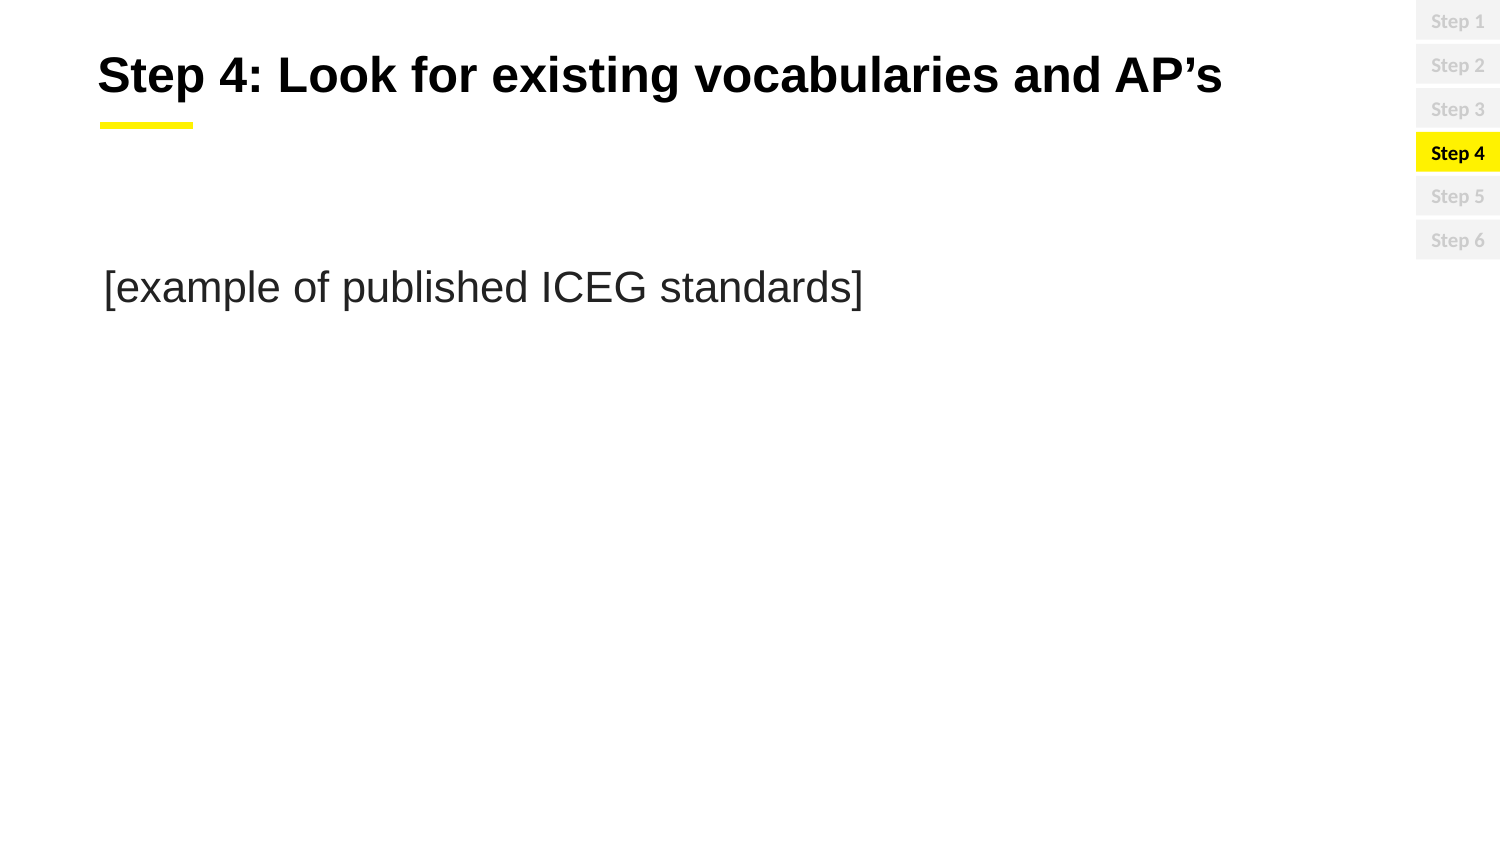

Step 1
Step 4: Look for existing vocabularies and AP’s
Step 2
Step 3
Step 4
Step 5
Step 6
[example of published ICEG standards]